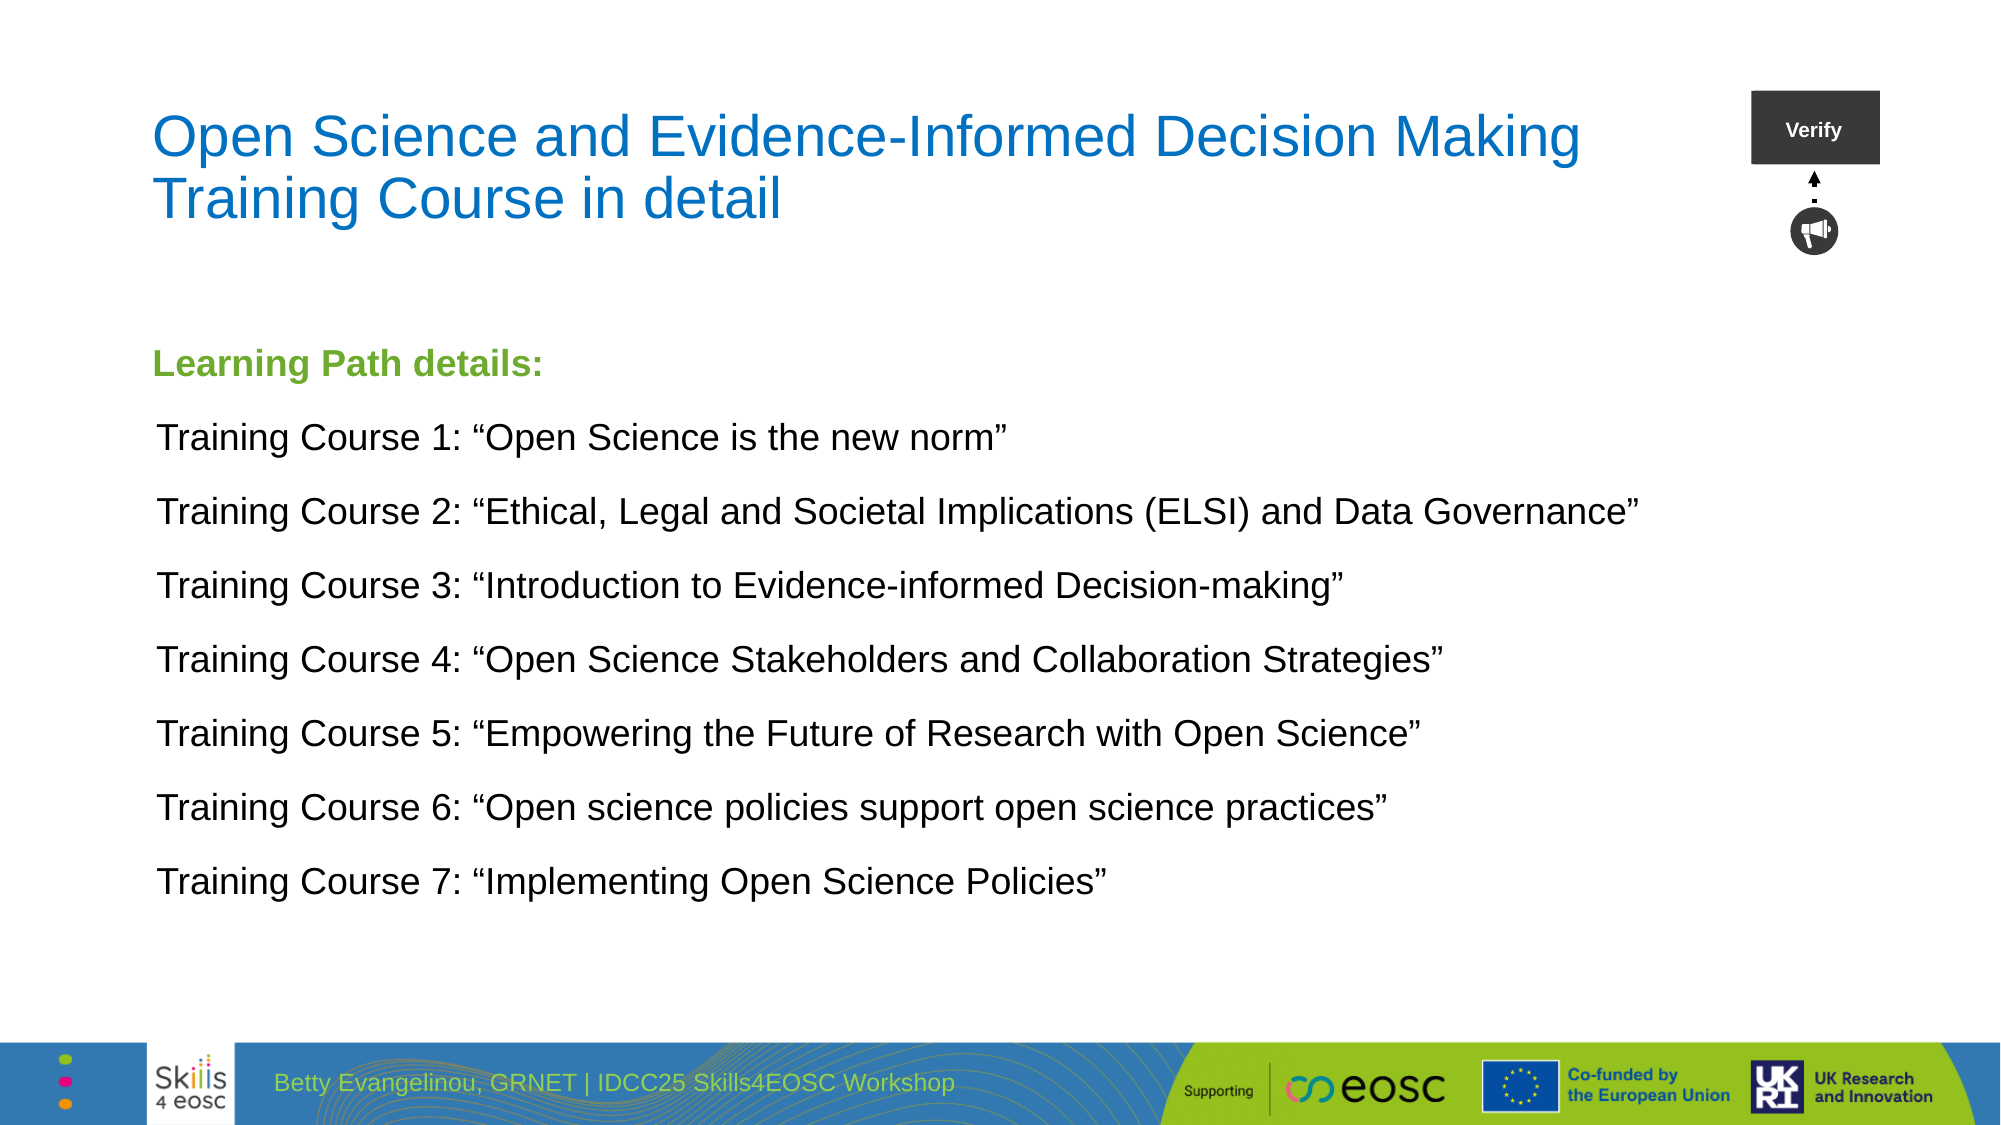

# Open Science and Evidence-Informed Decision Making Training Course in detail

Verify

Learning Path details:
Training Course 1: “Open Science is the new norm”
Training Course 2: “Ethical, Legal and Societal Implications (ELSI) and Data Governance”
Training Course 3: “Introduction to Evidence-informed Decision-making”
Training Course 4: “Open Science Stakeholders and Collaboration Strategies”
Training Course 5: “Empowering the Future of Research with Open Science”
Training Course 6: “Open science policies support open science practices”
Training Course 7: “Implementing Open Science Policies”
Betty Evangelinou, GRNET | IDCC25 Skills4EOSC Workshop